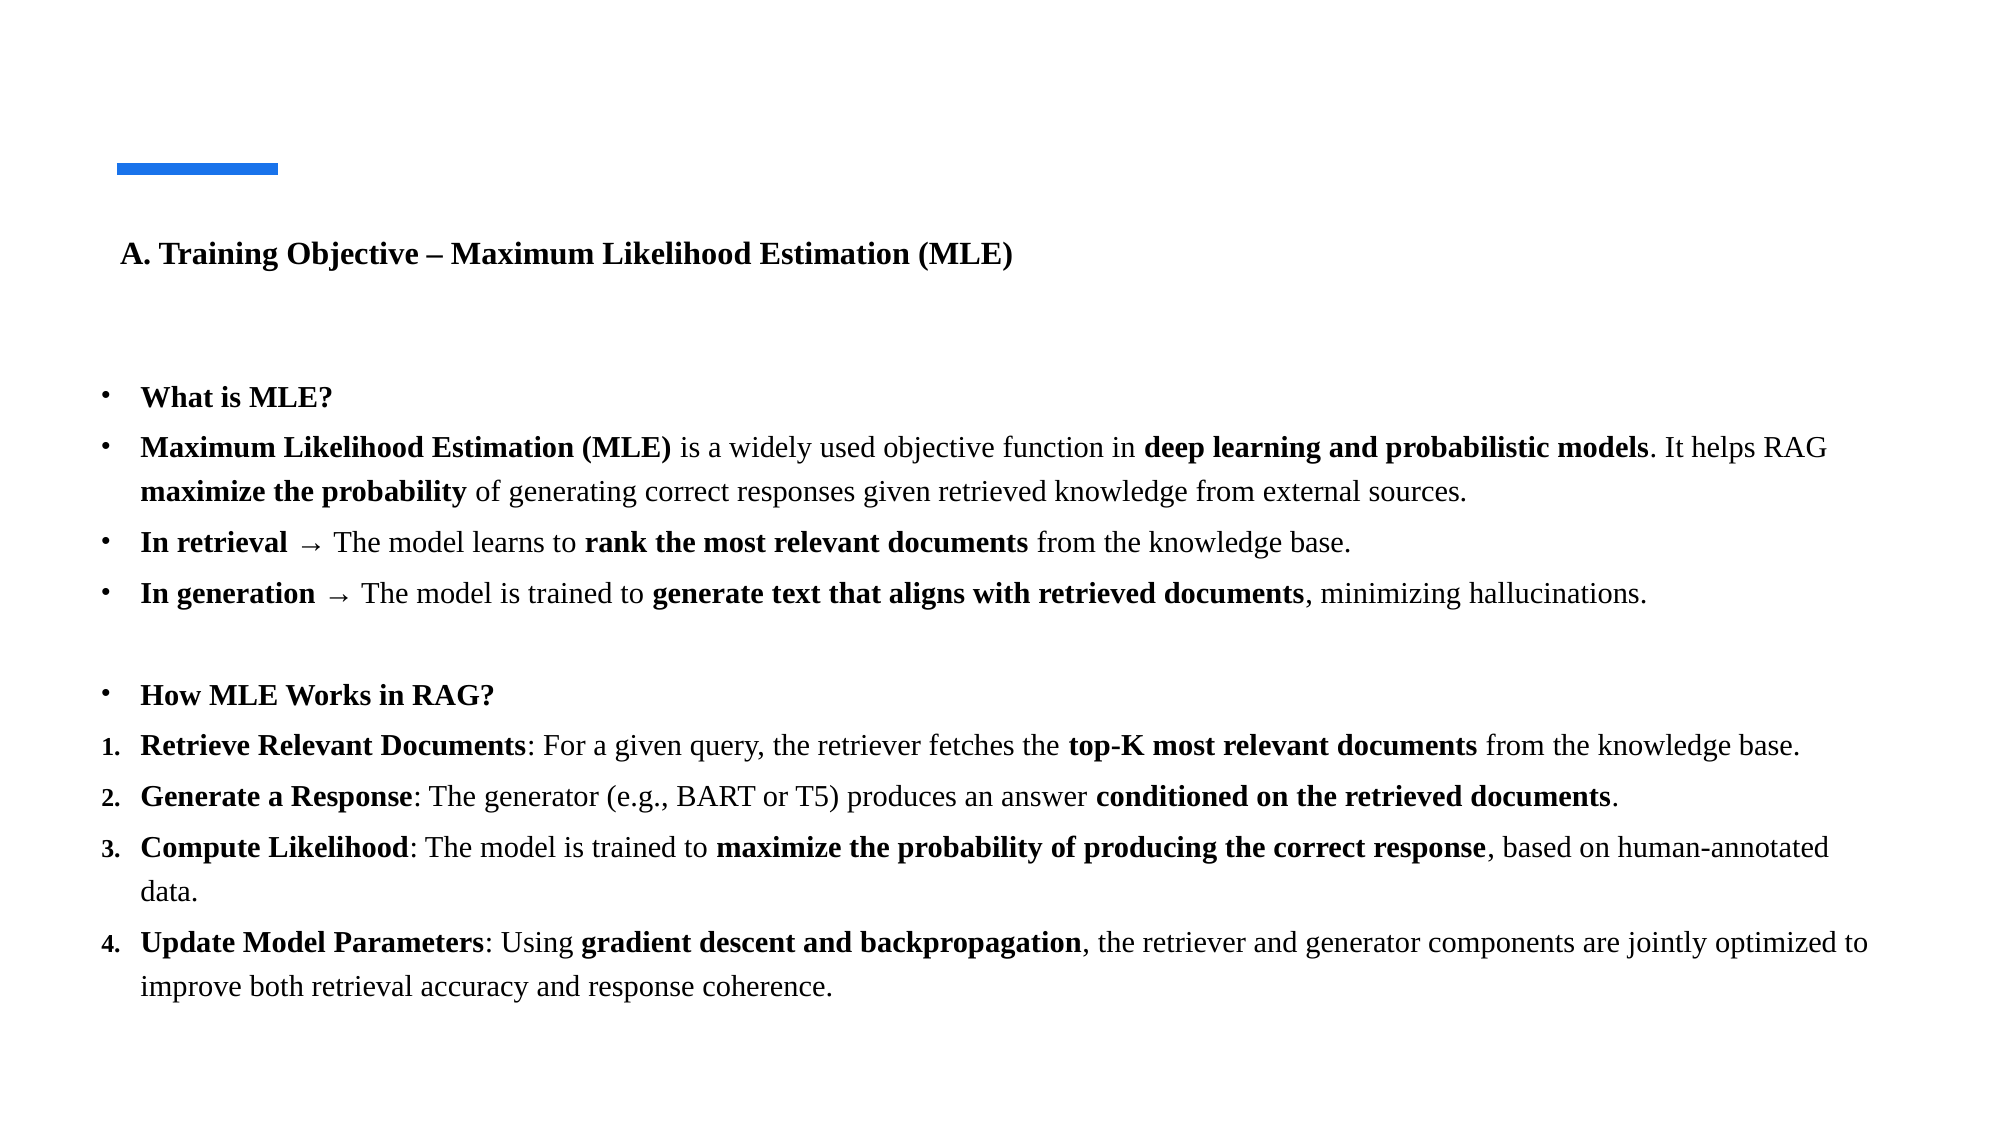

# A. Training Objective – Maximum Likelihood Estimation (MLE)
What is MLE?
Maximum Likelihood Estimation (MLE) is a widely used objective function in deep learning and probabilistic models. It helps RAG maximize the probability of generating correct responses given retrieved knowledge from external sources.
In retrieval → The model learns to rank the most relevant documents from the knowledge base.
In generation → The model is trained to generate text that aligns with retrieved documents, minimizing hallucinations.

How MLE Works in RAG?
Retrieve Relevant Documents: For a given query, the retriever fetches the top-K most relevant documents from the knowledge base.
Generate a Response: The generator (e.g., BART or T5) produces an answer conditioned on the retrieved documents.
Compute Likelihood: The model is trained to maximize the probability of producing the correct response, based on human-annotated data.
Update Model Parameters: Using gradient descent and backpropagation, the retriever and generator components are jointly optimized to improve both retrieval accuracy and response coherence.